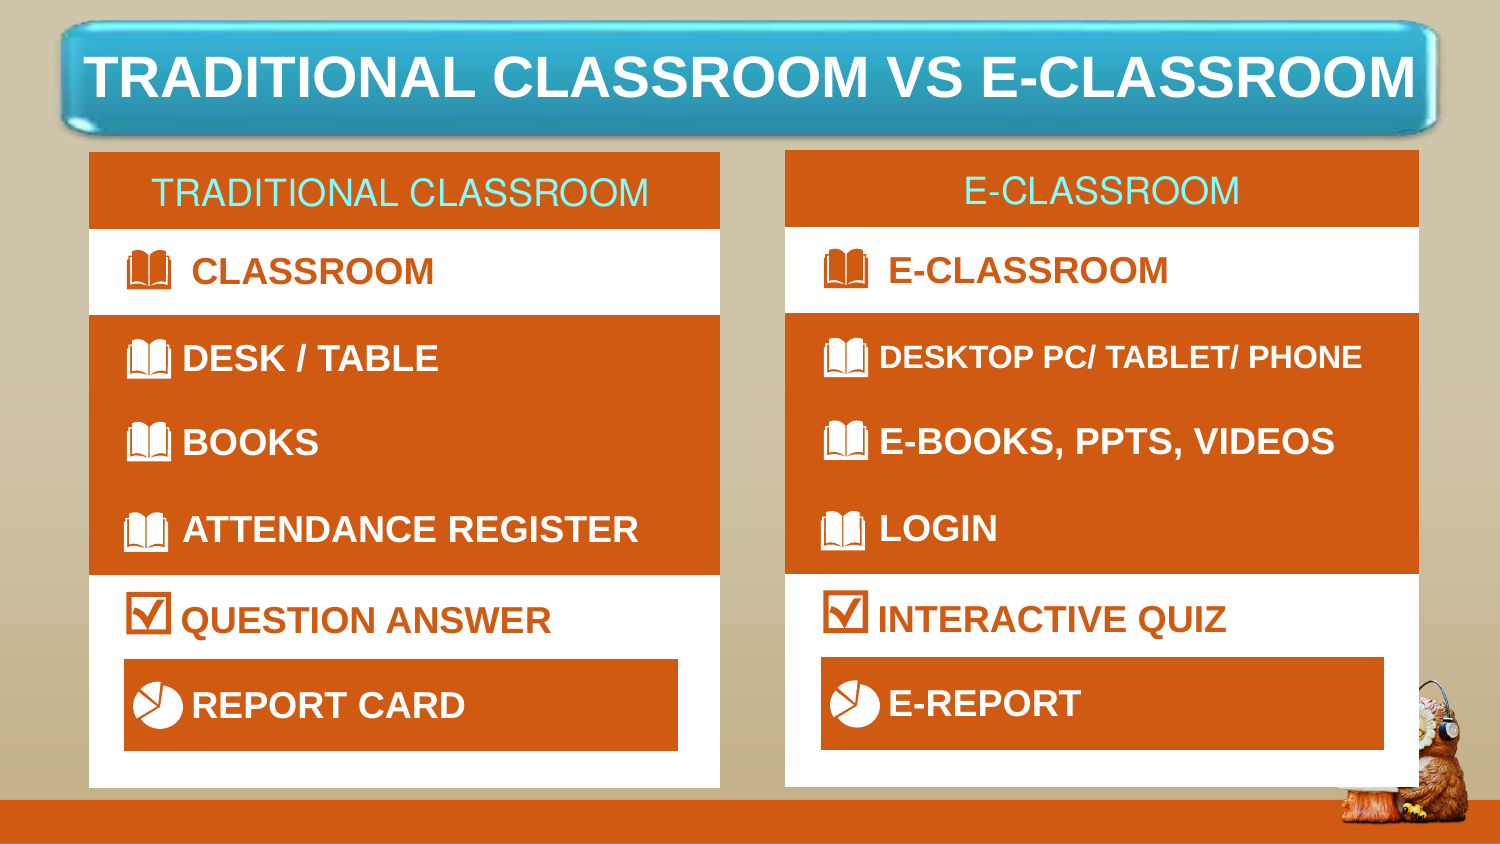

TRADITIONAL CLASSROOM VS E-CLASSROOM
|  | E-CLASSROOM |  |  |
| --- | --- | --- | --- |
|  | E-CLASSROOM |  |  |
|  |  | DESKTOP PC/ TABLET/ PHONE |  |
|  |  | E-BOOKS, PPTS, VIDEOS |  |
|  |  | LOGIN |  |
|  | INTERACTIVE QUIZ |  |  |
|  | E-REPORT |  |  |
|  |  |  |  |
|  | TRADITIONAL CLASSROOM |  |  |
| --- | --- | --- | --- |
|  | CLASSROOM |  |  |
|  |  | DESK / TABLE |  |
|  |  | BOOKS |  |
|  |  | ATTENDANCE REGISTER |  |
|  | QUESTION ANSWER |  |  |
|  | REPORT CARD |  |  |
|  |  |  |  |